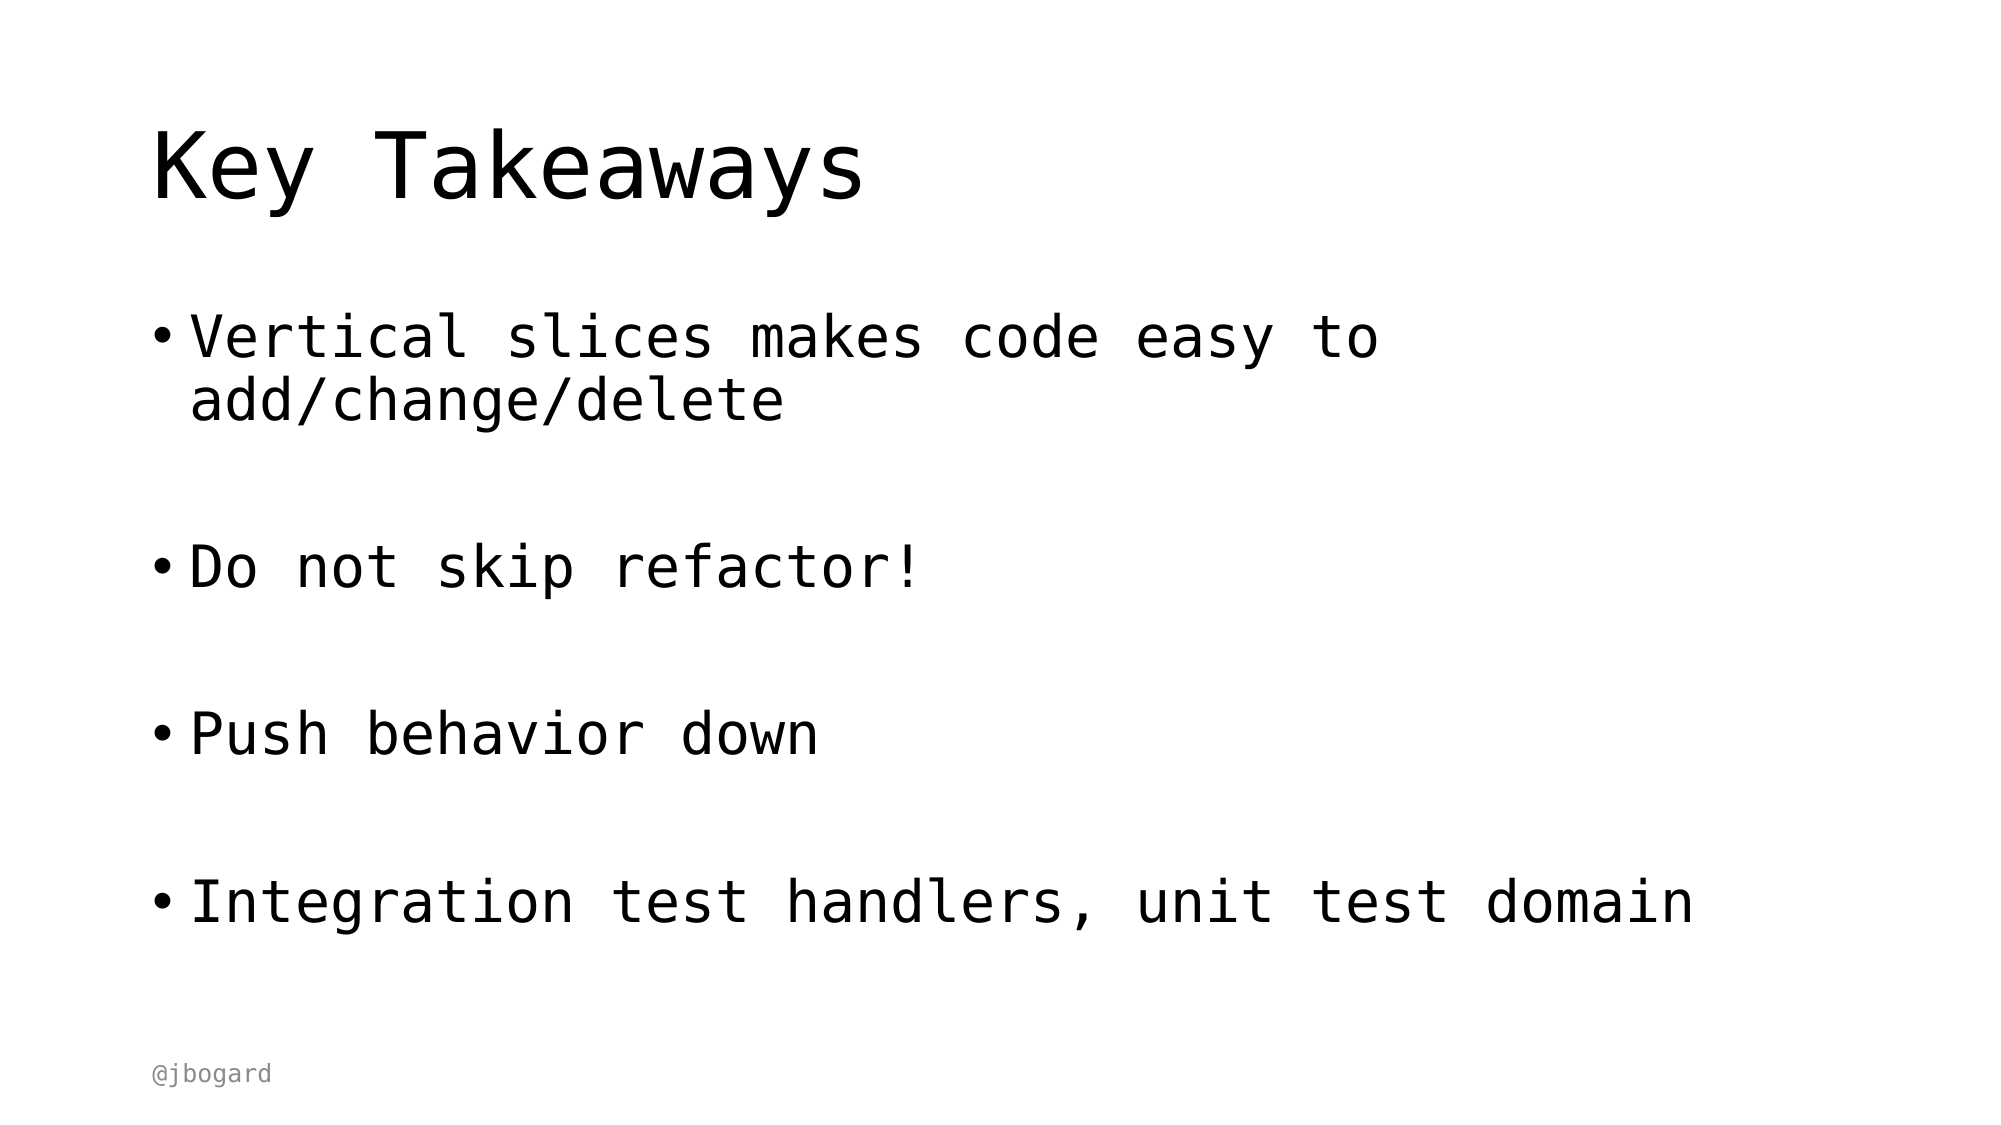

# Key Takeaways
Vertical slices makes code easy to add/change/delete

Do not skip refactor!

Push behavior down

Integration test handlers, unit test domain
@jbogard